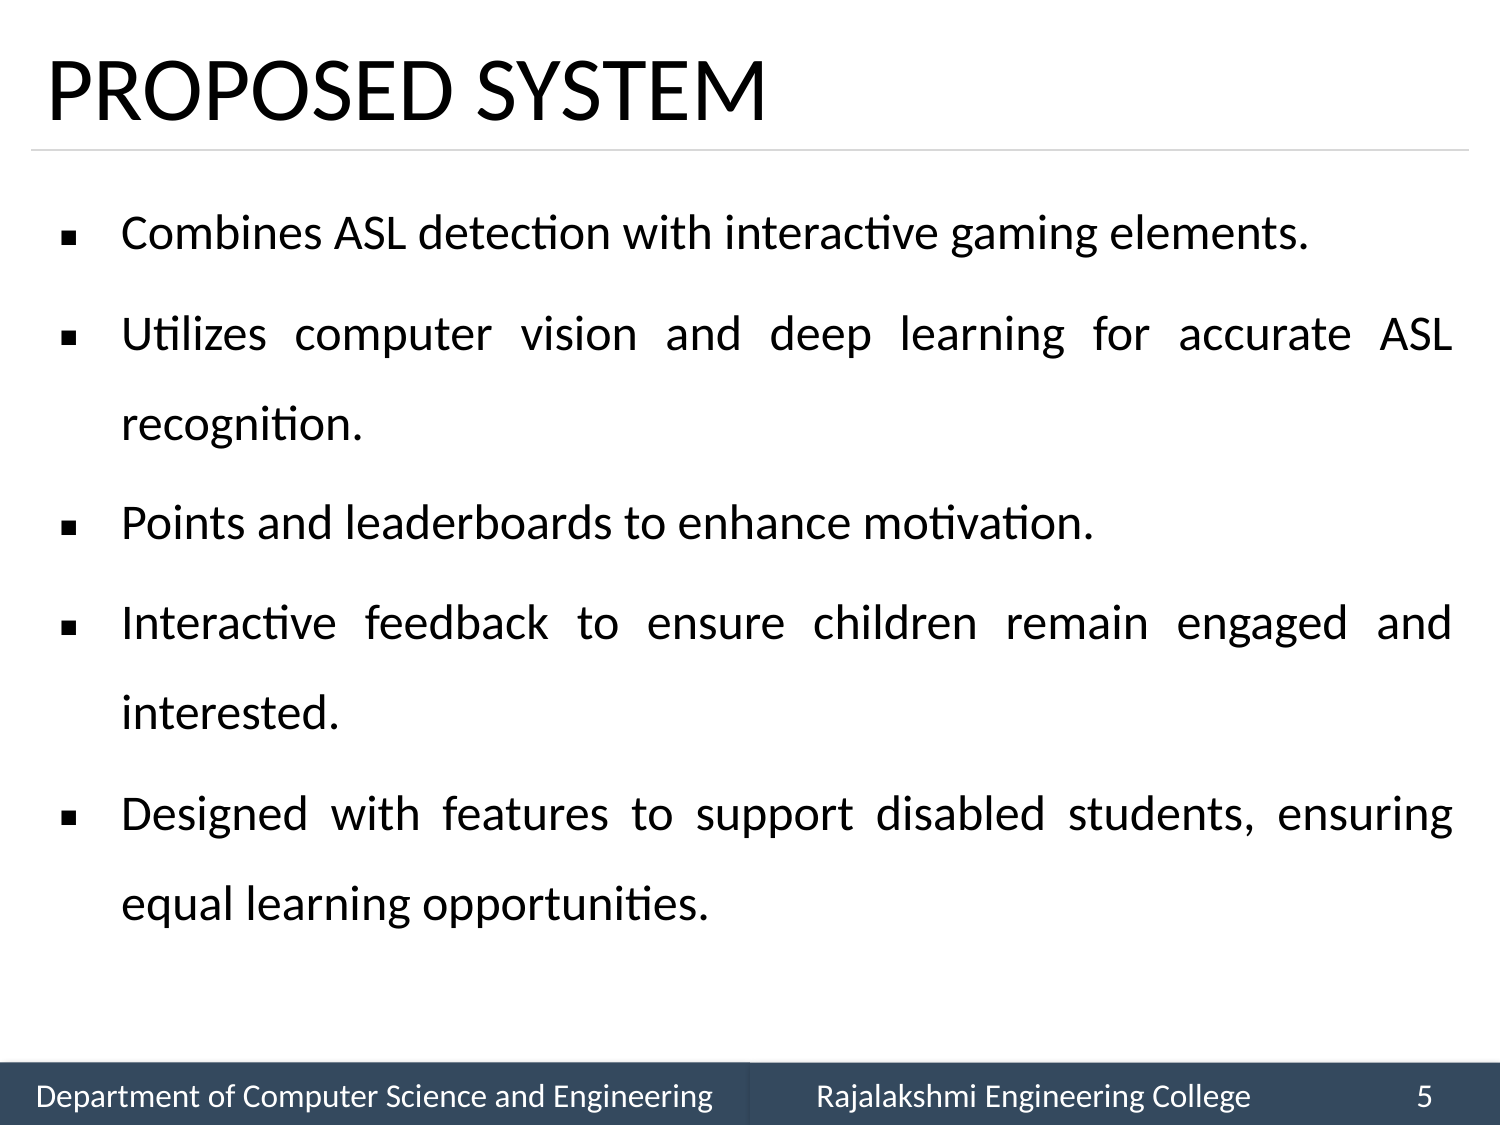

# PROPOSED SYSTEM
Combines ASL detection with interactive gaming elements.
Utilizes computer vision and deep learning for accurate ASL recognition.
Points and leaderboards to enhance motivation.
Interactive feedback to ensure children remain engaged and interested.
Designed with features to support disabled students, ensuring equal learning opportunities.